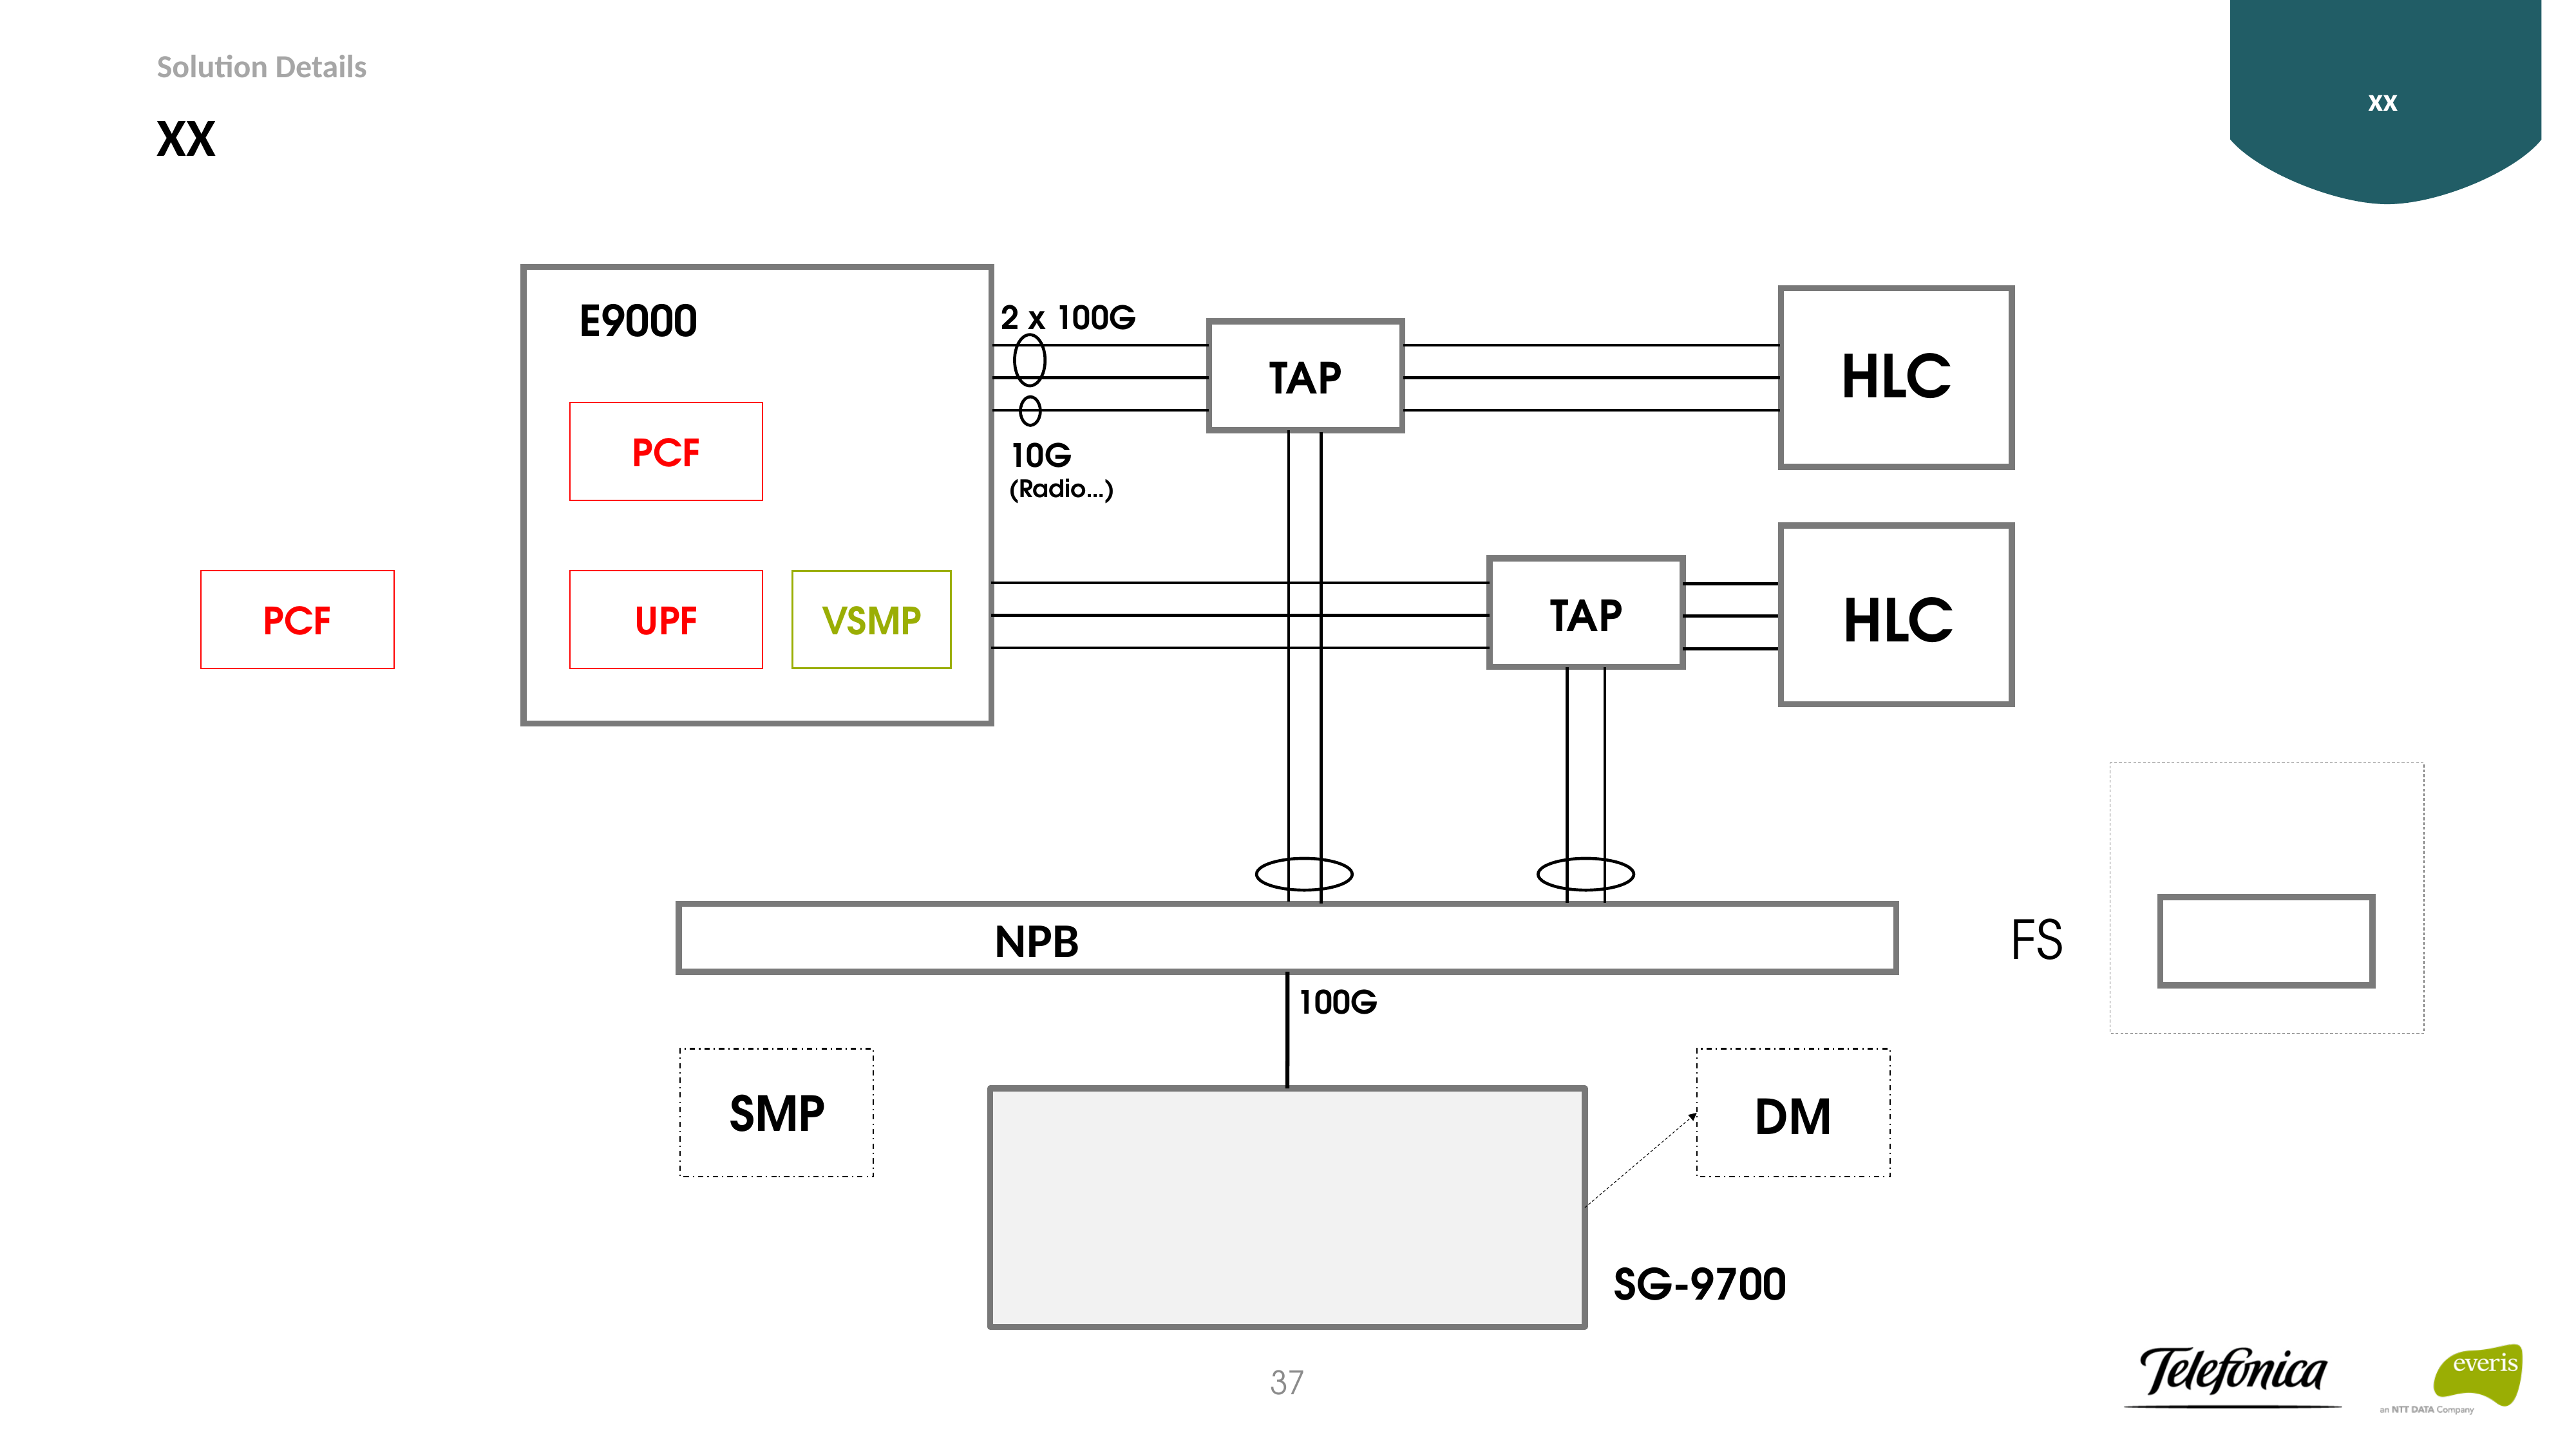

xx
Solution Details
xx

E9000
2 x 100G

HLC

TAP

PCF
10G
(Radio…)

PCF
UPF
VSMP
HLC
TAP

FS
                            NPB
100G

SMP
DM

SG-9700
37